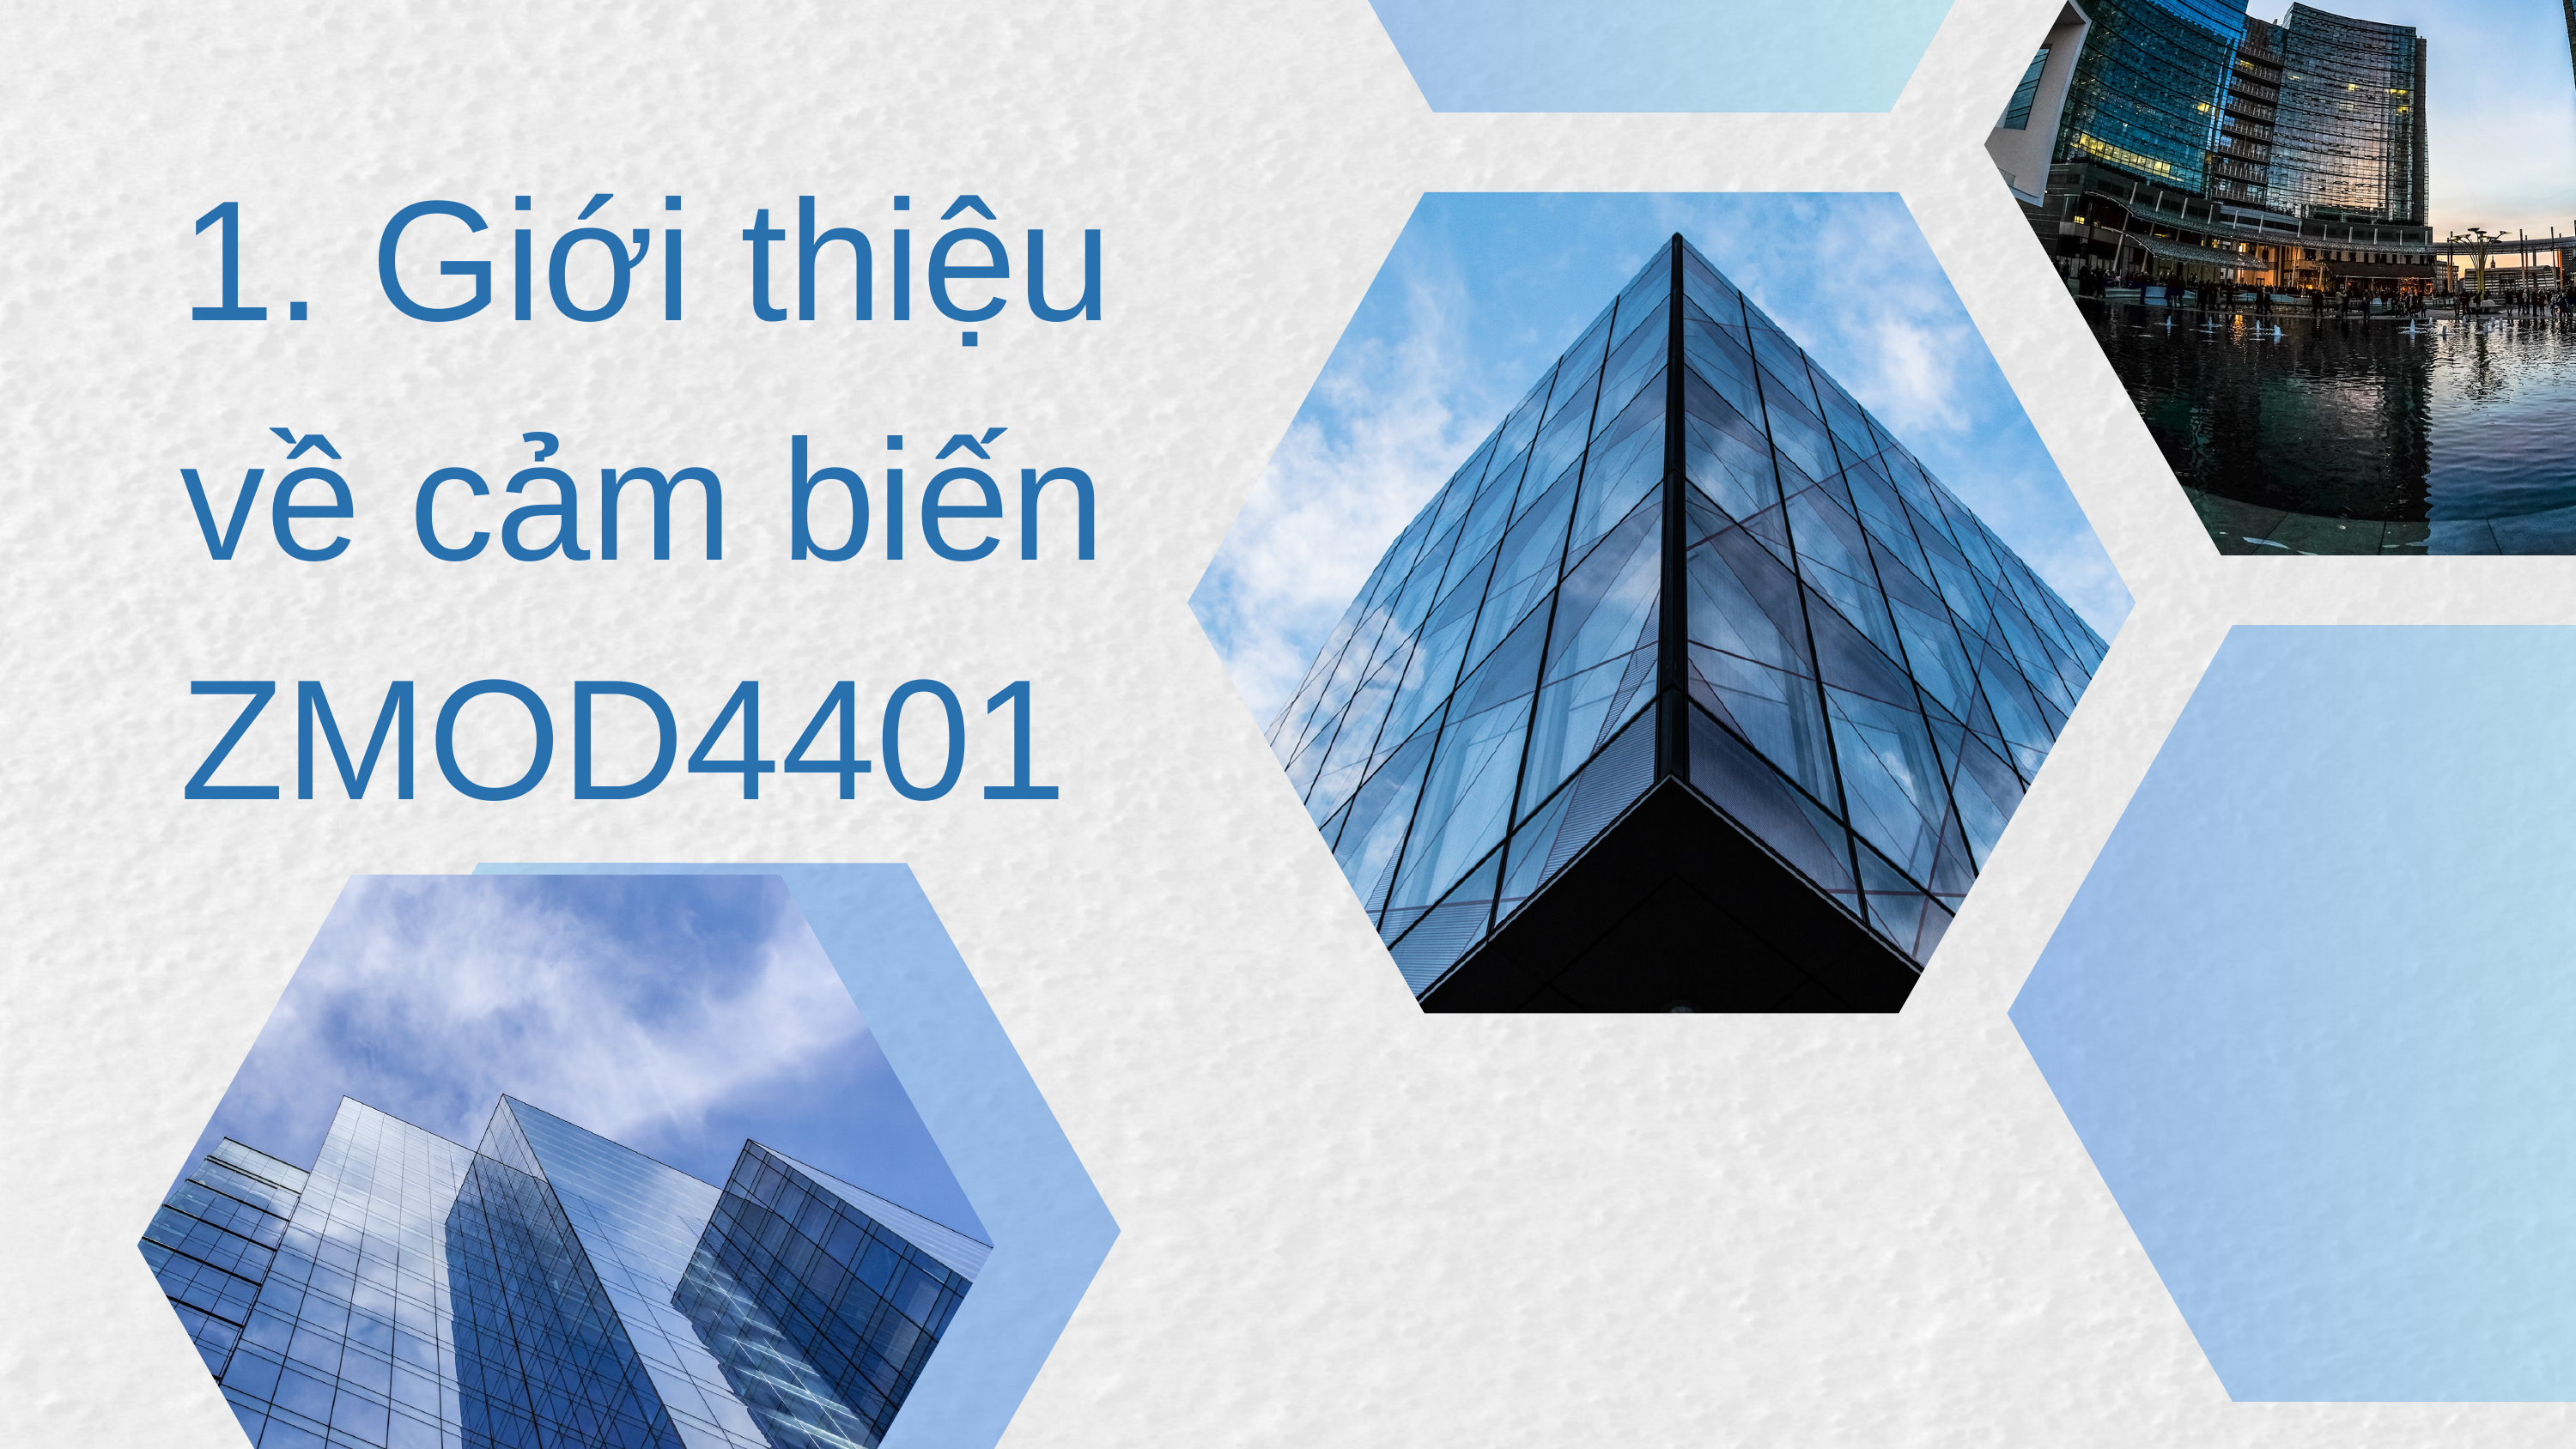

1. Giới thiệu về cảm biến ZMOD4401